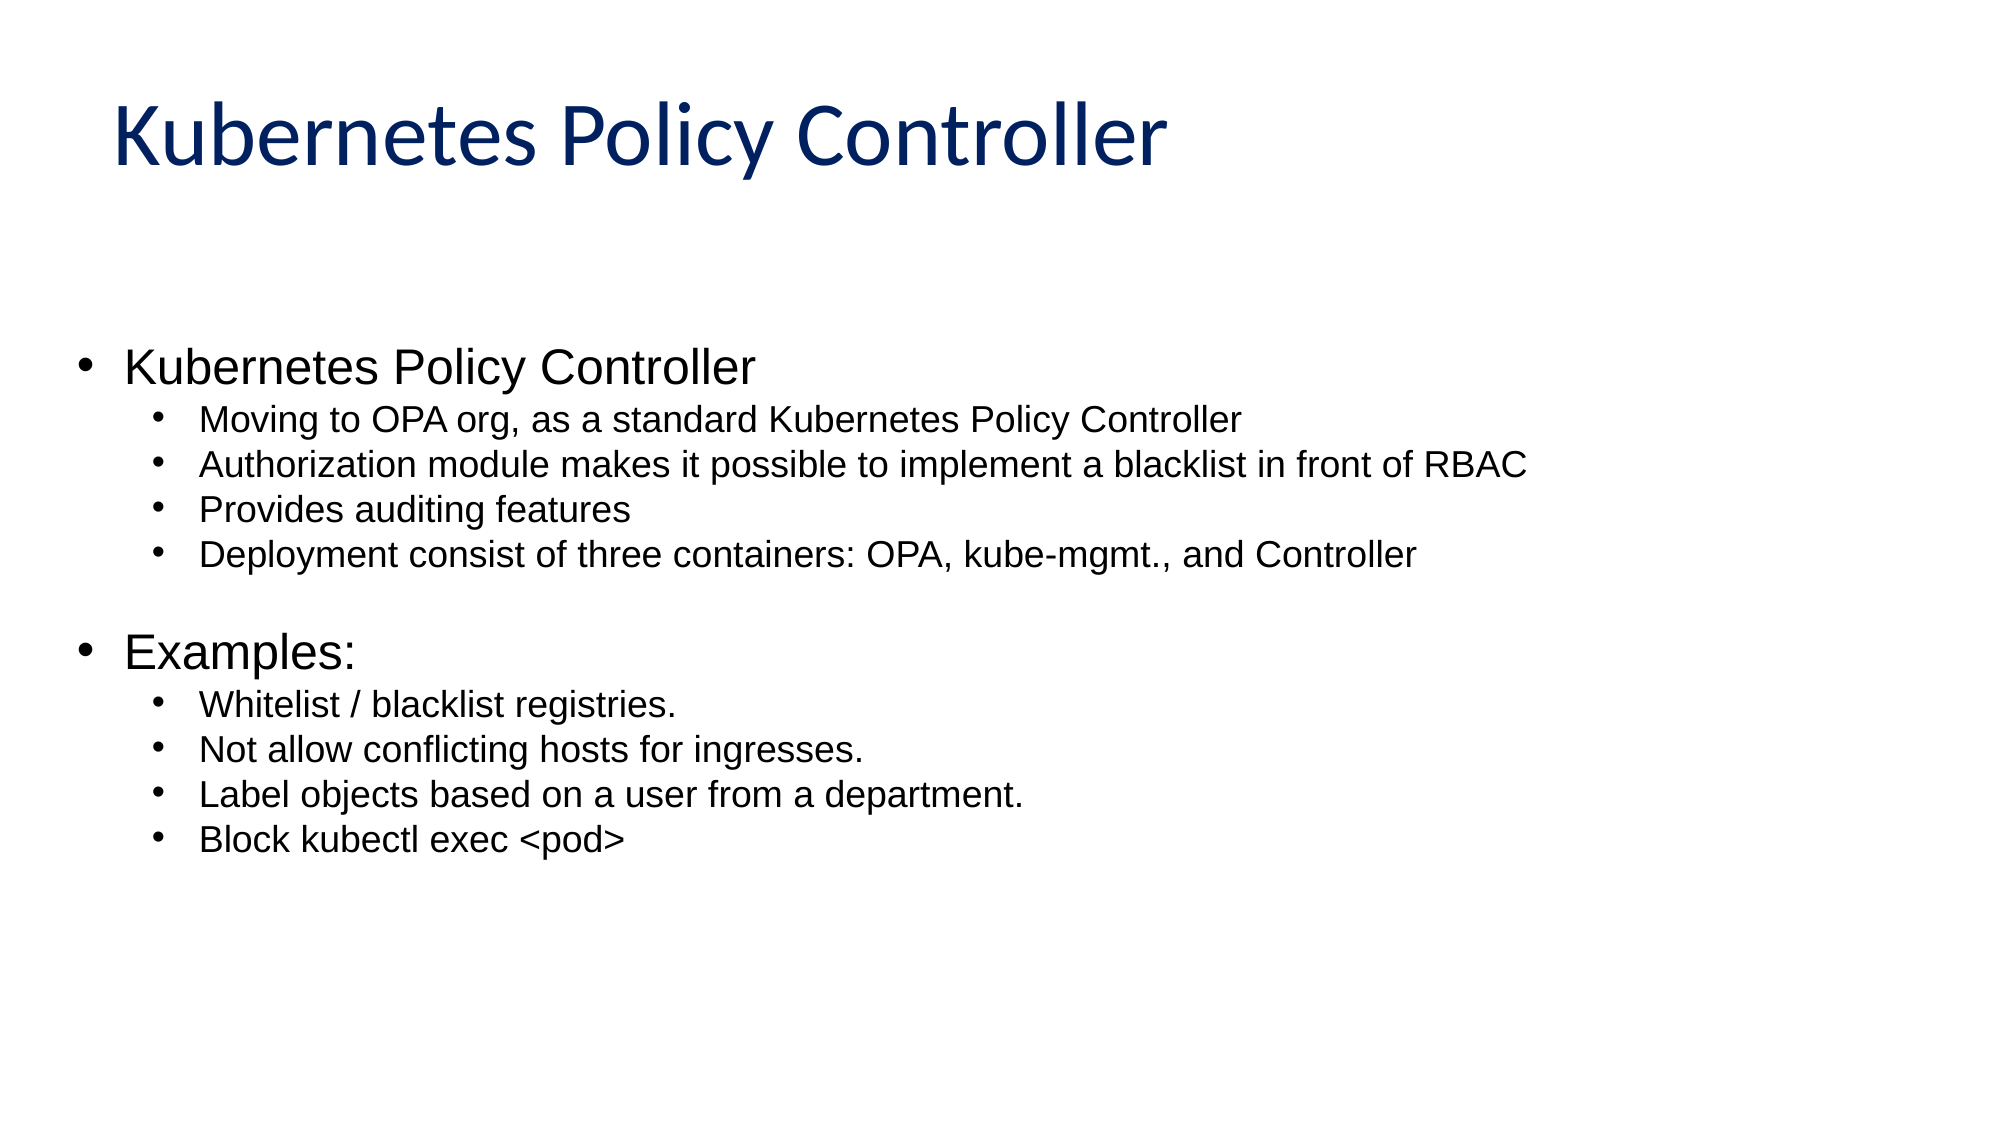

# Kubernetes Policy Controller
Kubernetes Policy Controller
Moving to OPA org, as a standard Kubernetes Policy Controller
Authorization module makes it possible to implement a blacklist in front of RBAC
Provides auditing features
Deployment consist of three containers: OPA, kube-mgmt., and Controller

Examples:
Whitelist / blacklist registries.
Not allow conflicting hosts for ingresses.
Label objects based on a user from a department.
Block kubectl exec <pod>